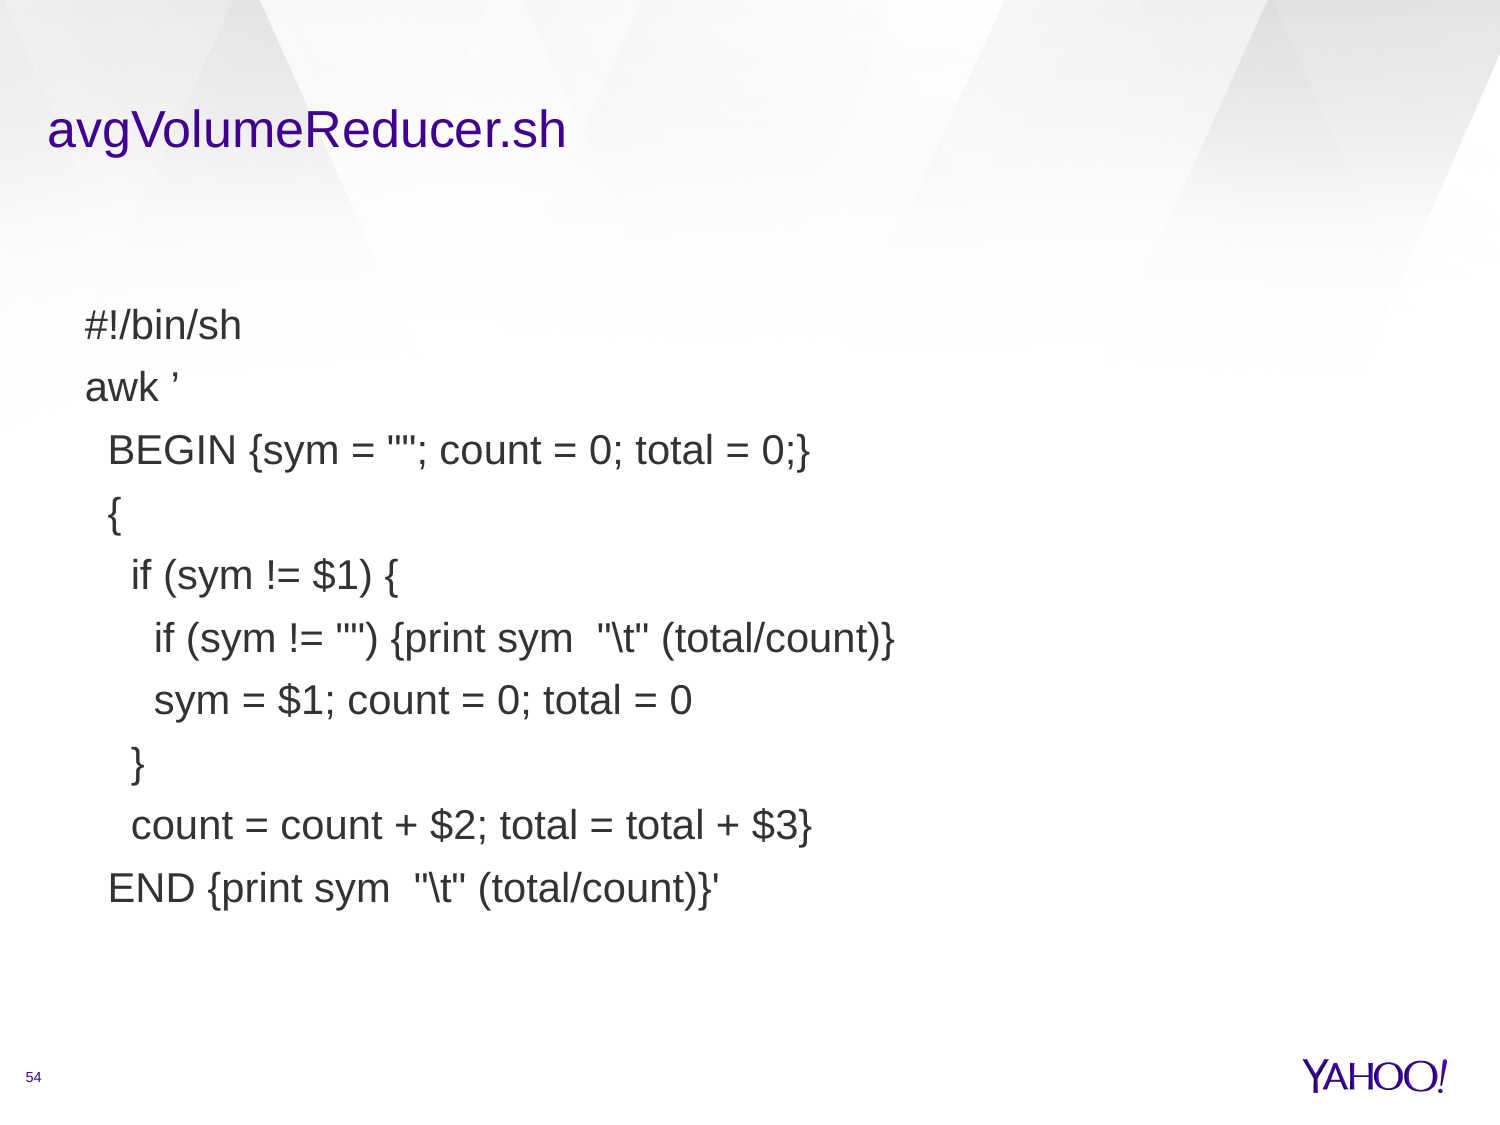

# avgVolumeReducer.sh
#!/bin/sh
awk ’
  BEGIN {sym = ""; count = 0; total = 0;}
  {
    if (sym != $1) {
      if (sym != "") {print sym  "\t" (total/count)}
      sym = $1; count = 0; total = 0
    }
    count = count + $2; total = total + $3}
  END {print sym  "\t" (total/count)}'
54